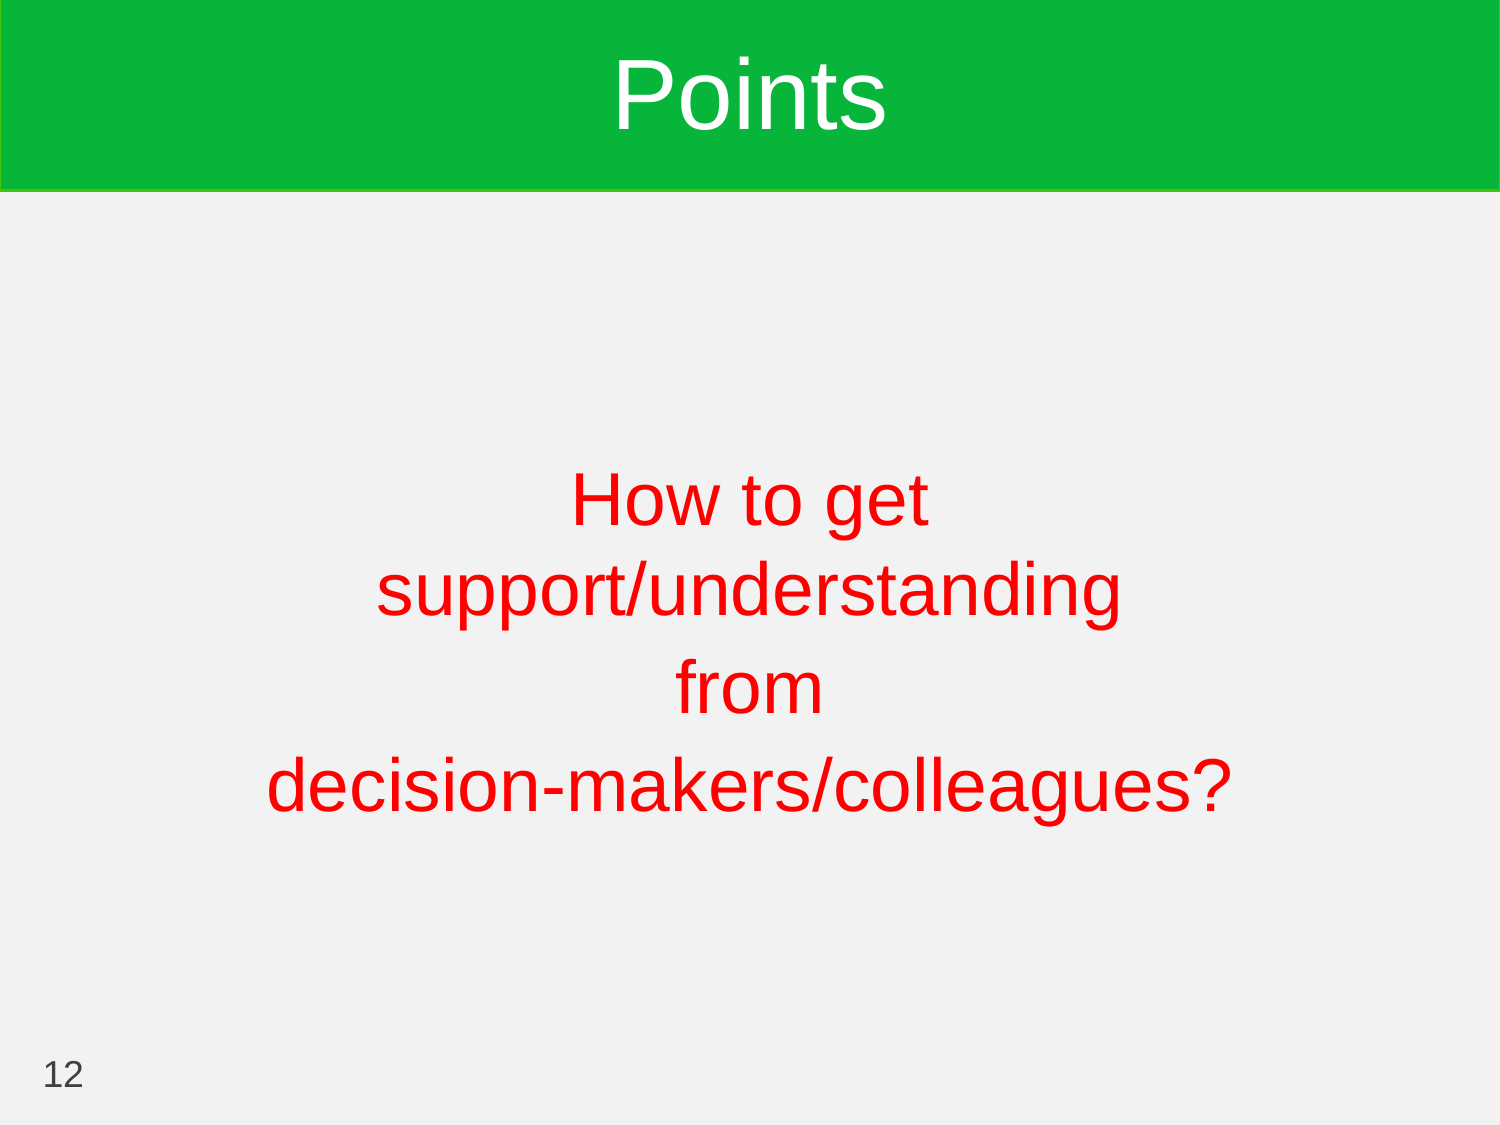

# Points
How to get
support/understanding
from
decision-makers/colleagues?
12